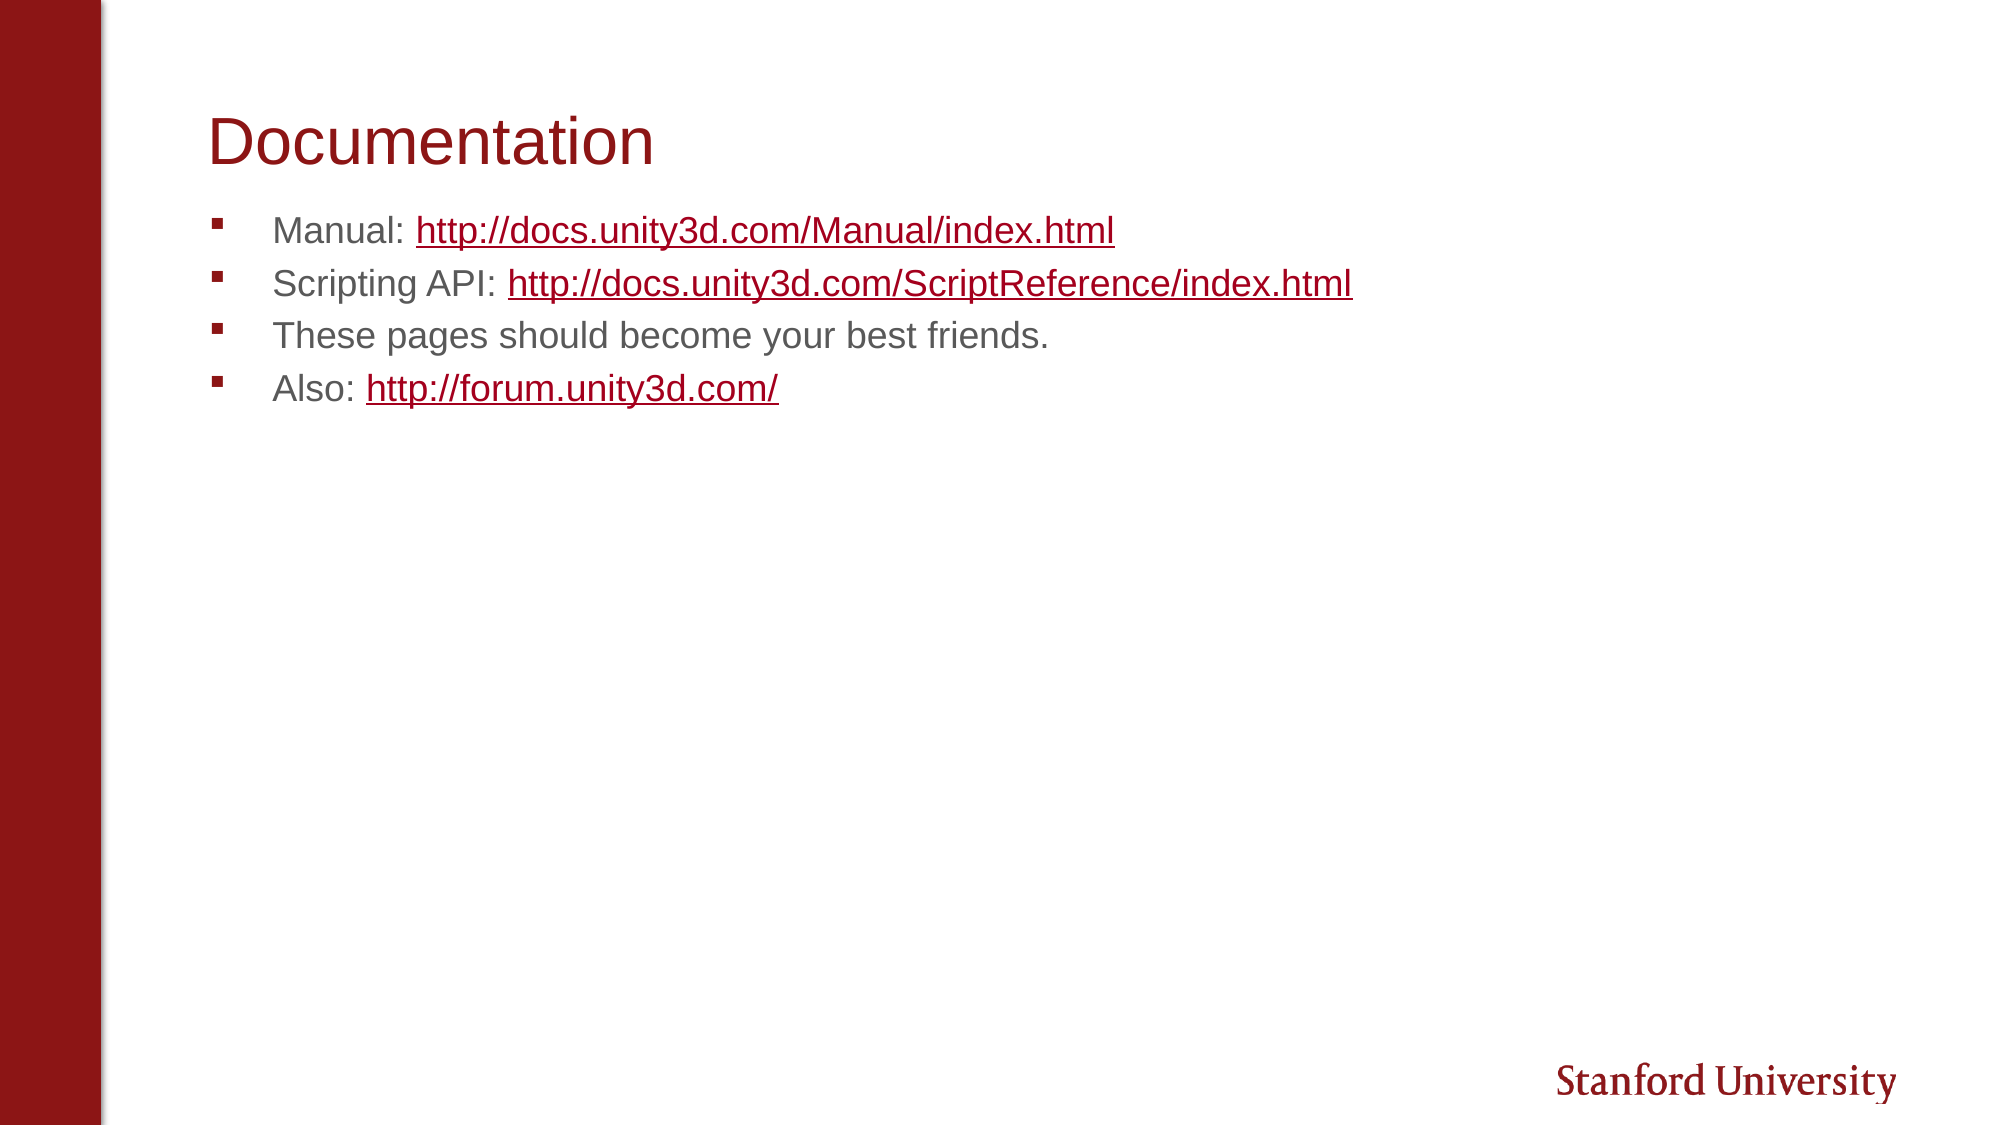

# Documentation
Manual: http://docs.unity3d.com/Manual/index.html
Scripting API: http://docs.unity3d.com/ScriptReference/index.html
These pages should become your best friends.
Also: http://forum.unity3d.com/